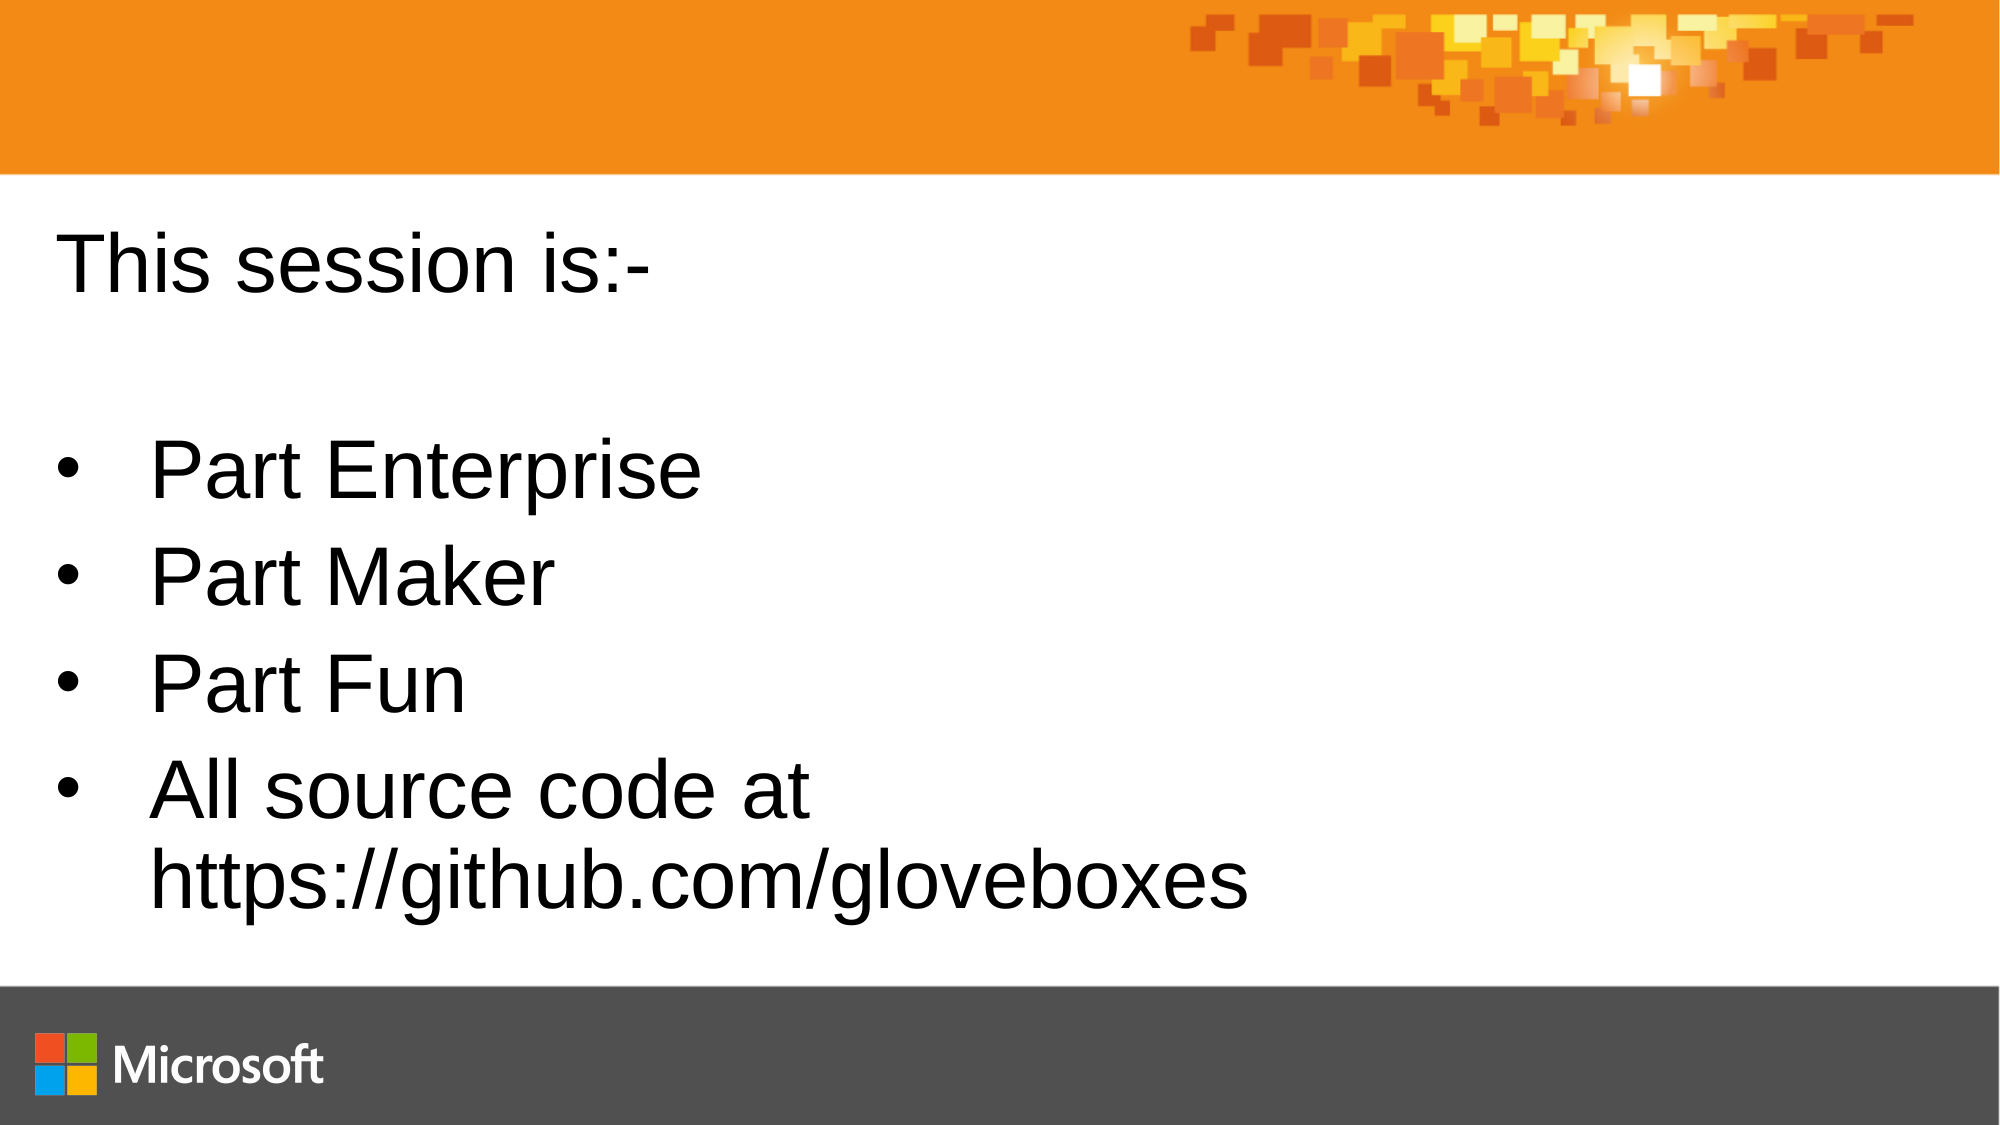

#
This session is:-
Part Enterprise
Part Maker
Part Fun
All source code at https://github.com/gloveboxes